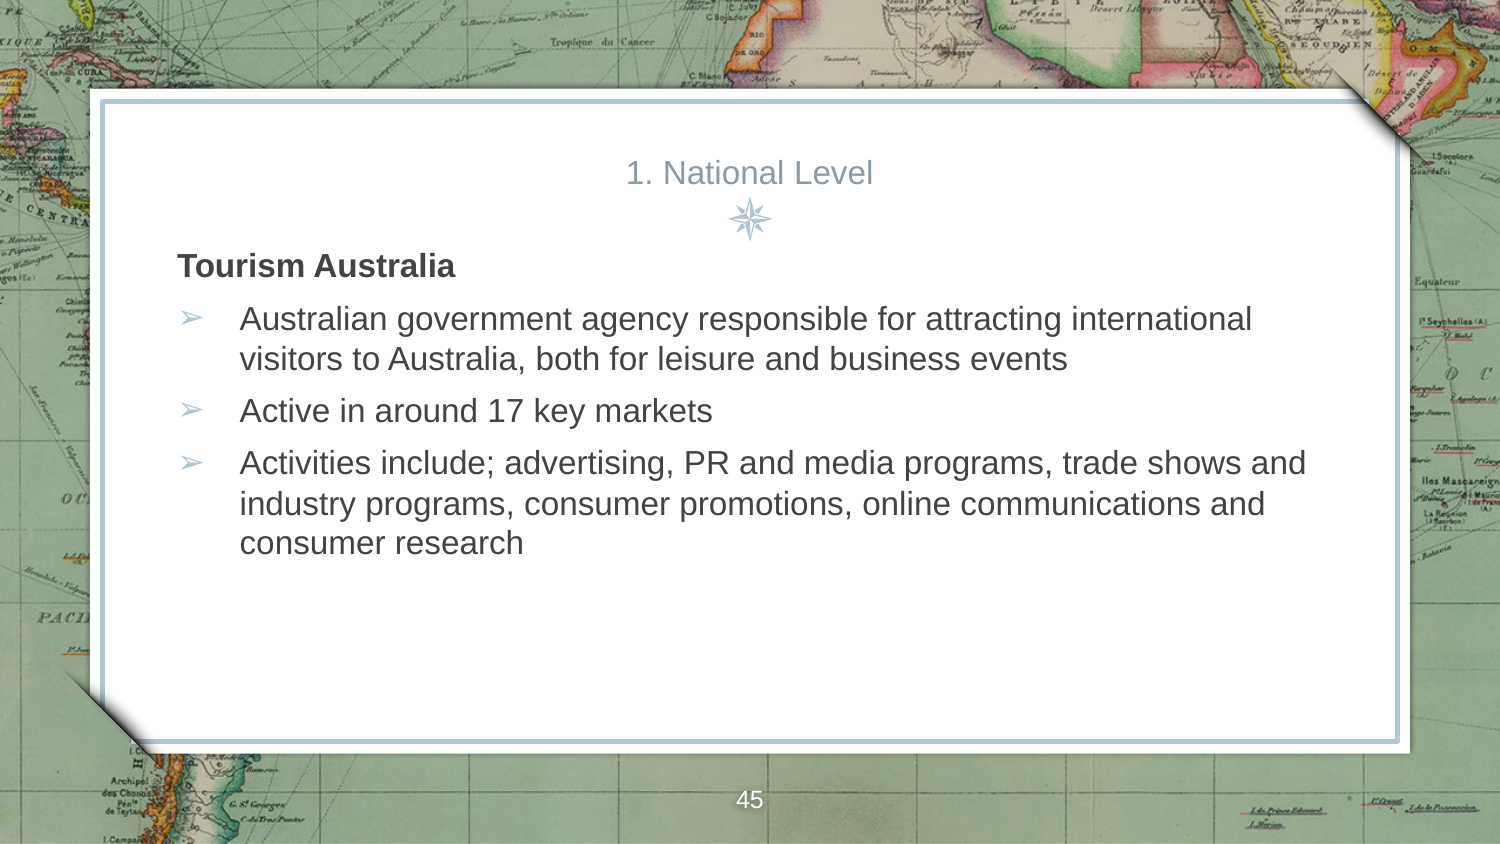

# 1. National Level
Tourism Australia
Australian government agency responsible for attracting international visitors to Australia, both for leisure and business events
Active in around 17 key markets
Activities include; advertising, PR and media programs, trade shows and industry programs, consumer promotions, online communications and consumer research

45